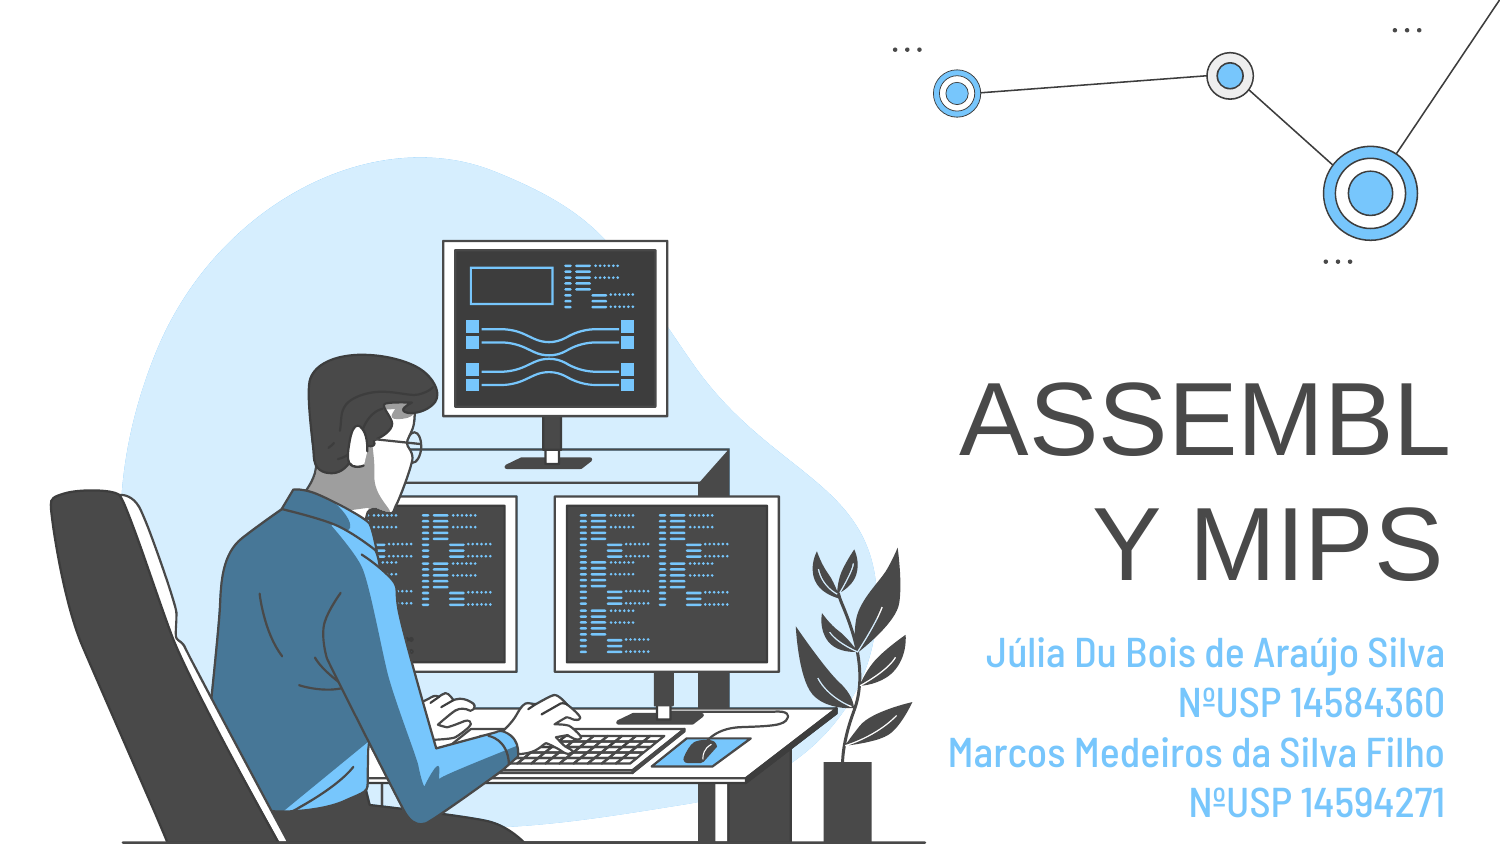

# ASSEMBLY MIPS
Júlia Du Bois de Araújo Silva NºUSP 14584360
Marcos Medeiros da Silva Filho NºUSP 14594271